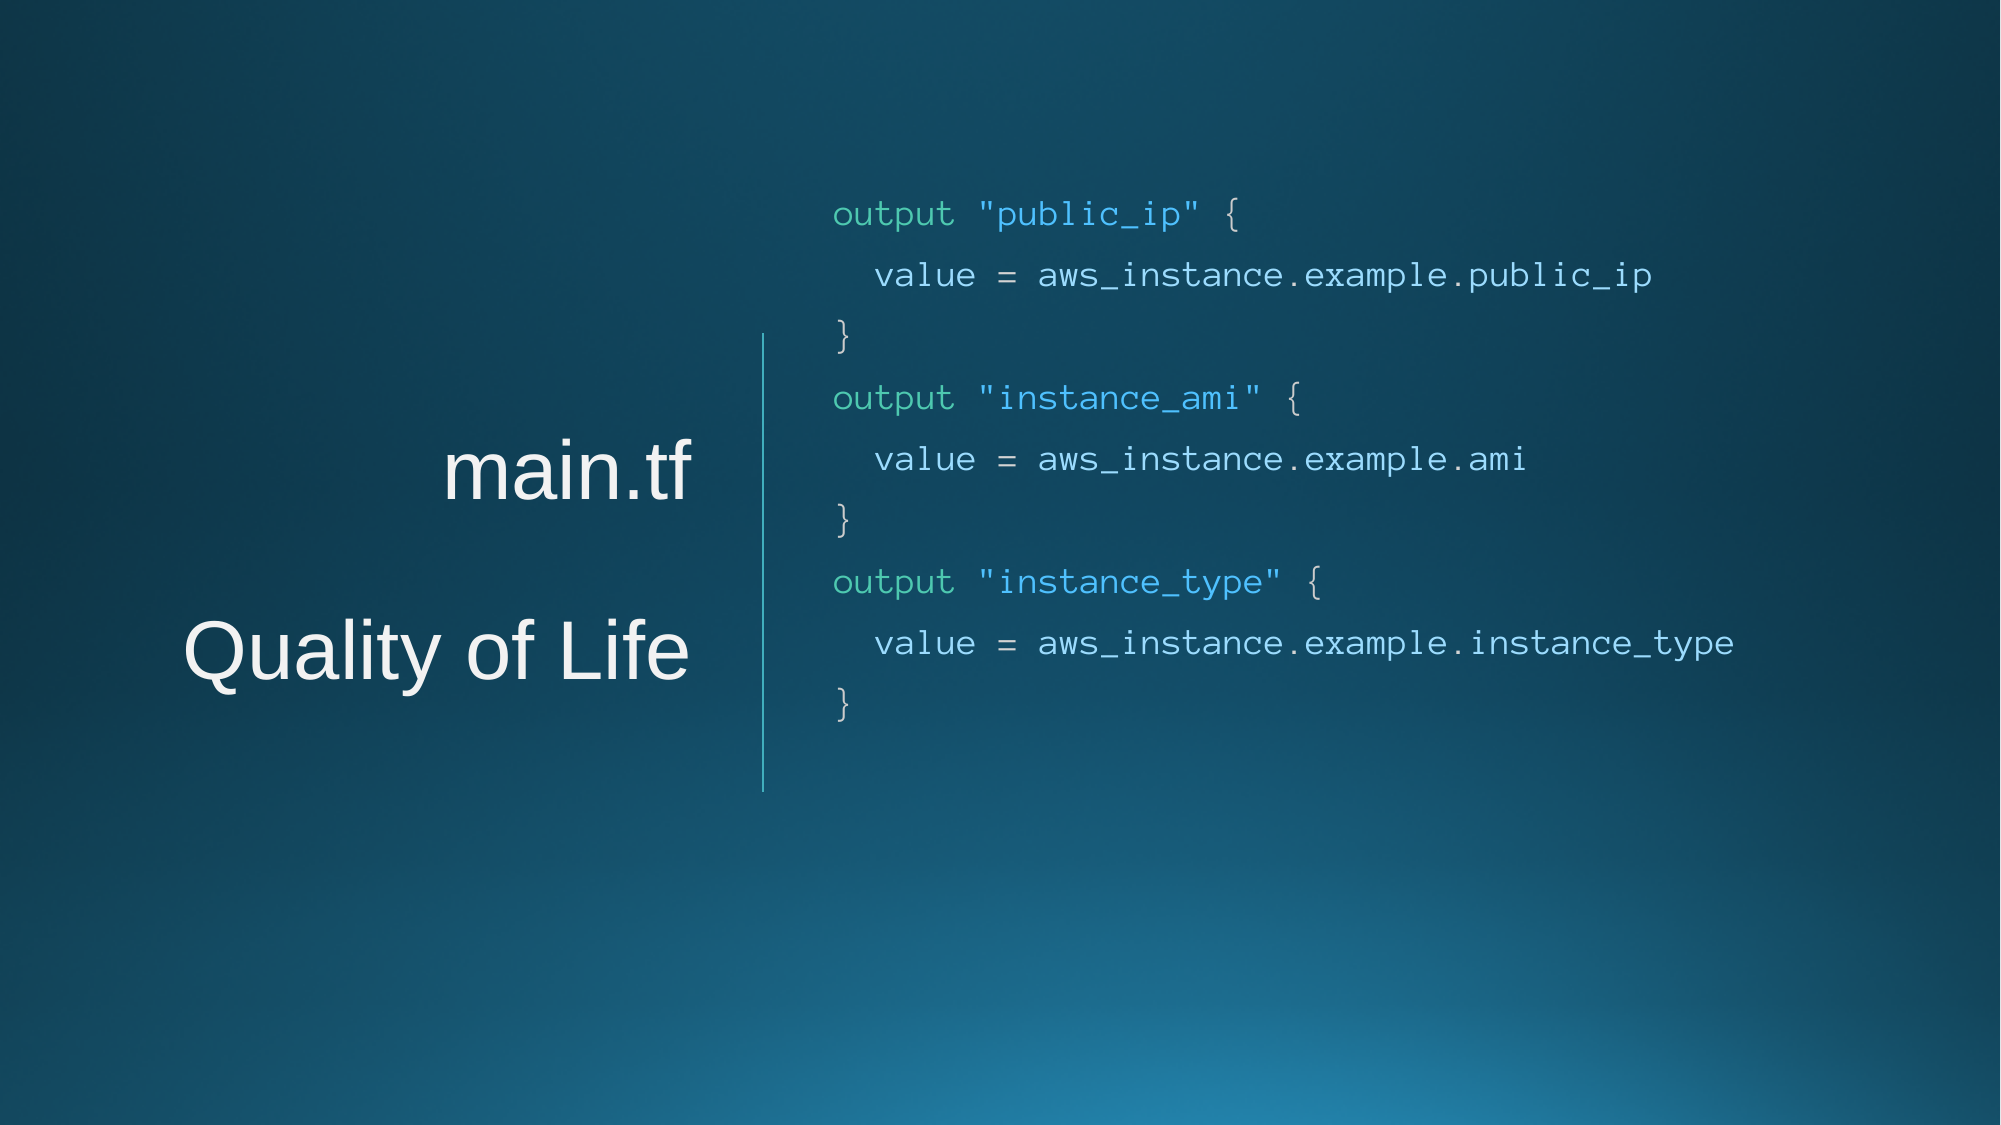

output "public_ip" {
  value = aws_instance.example.public_ip
}
output "instance_ami" {
  value = aws_instance.example.ami
}
output "instance_type" {
  value = aws_instance.example.instance_type
}

# main.tf Quality of Life